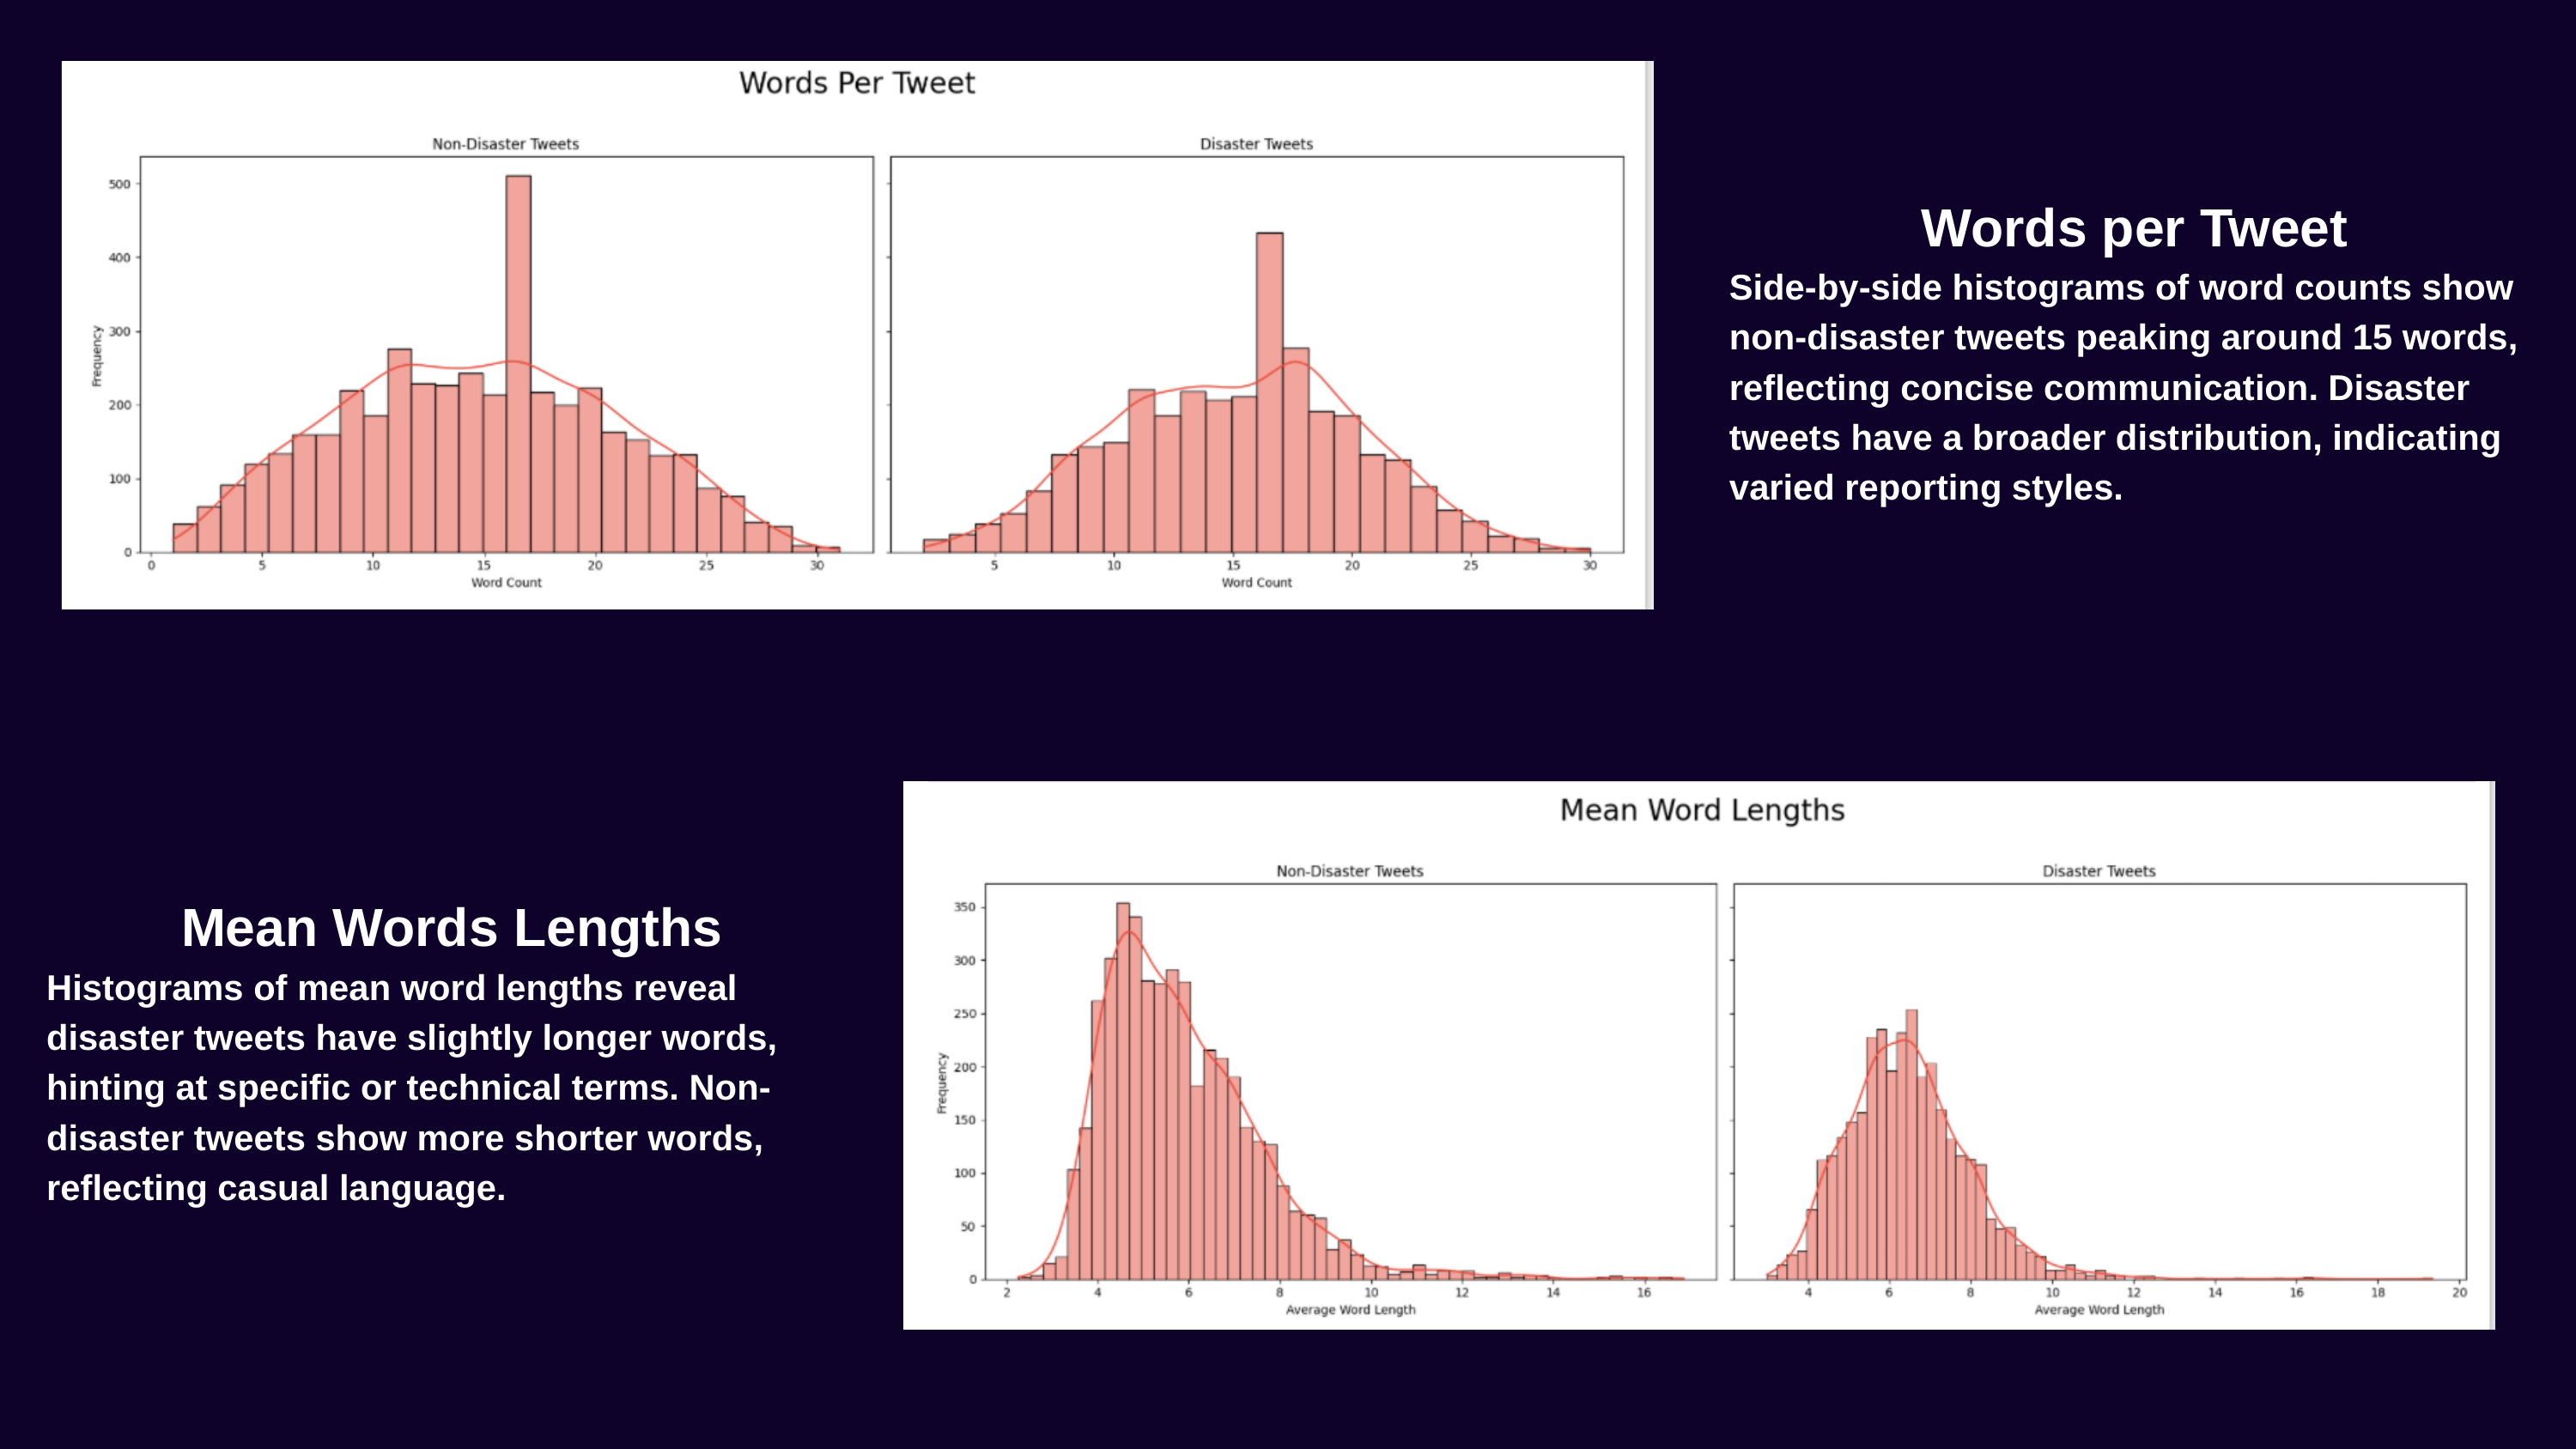

Words per Tweet
Side-by-side histograms of word counts show non-disaster tweets peaking around 15 words, reflecting concise communication. Disaster tweets have a broader distribution, indicating varied reporting styles.

Mean Words Lengths
Histograms of mean word lengths reveal disaster tweets have slightly longer words, hinting at specific or technical terms. Non-disaster tweets show more shorter words, reflecting casual language.